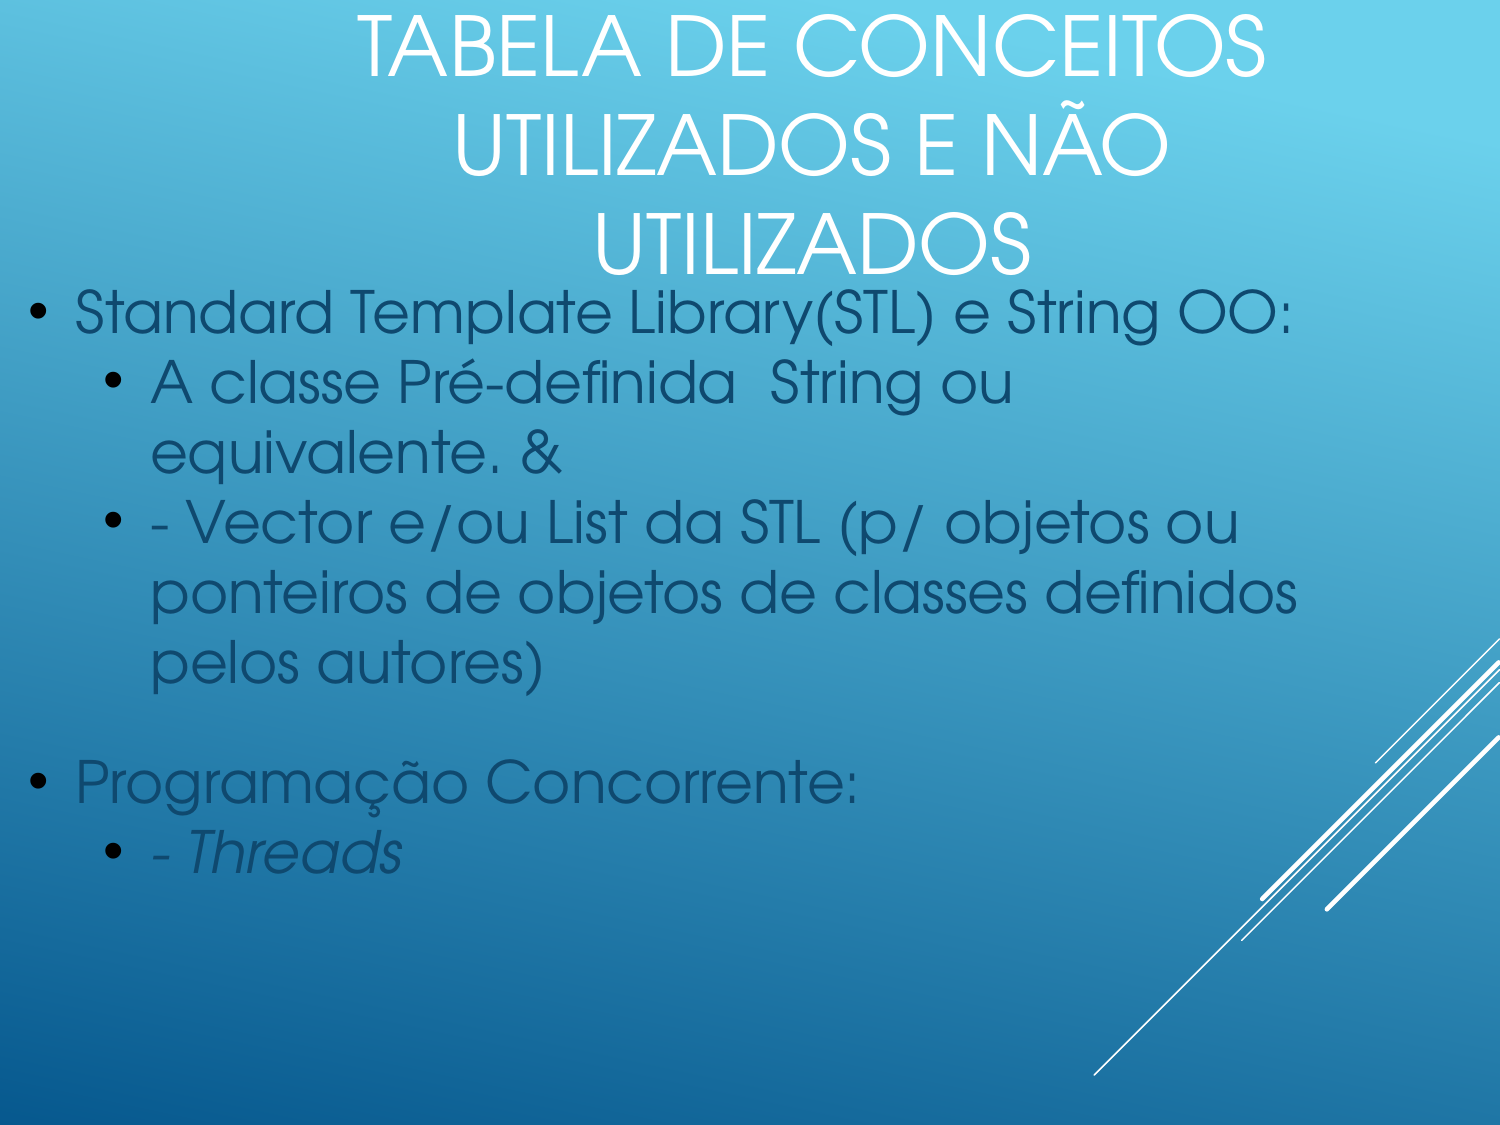

# Tabela de conceitos utilizados e não utilizados
Standard Template Library(STL) e String OO:
A classe Pré-definida  String ou equivalente. &
- Vector e/ou List da STL (p/ objetos ou ponteiros de objetos de classes definidos pelos autores)

Programação Concorrente:
- Threads